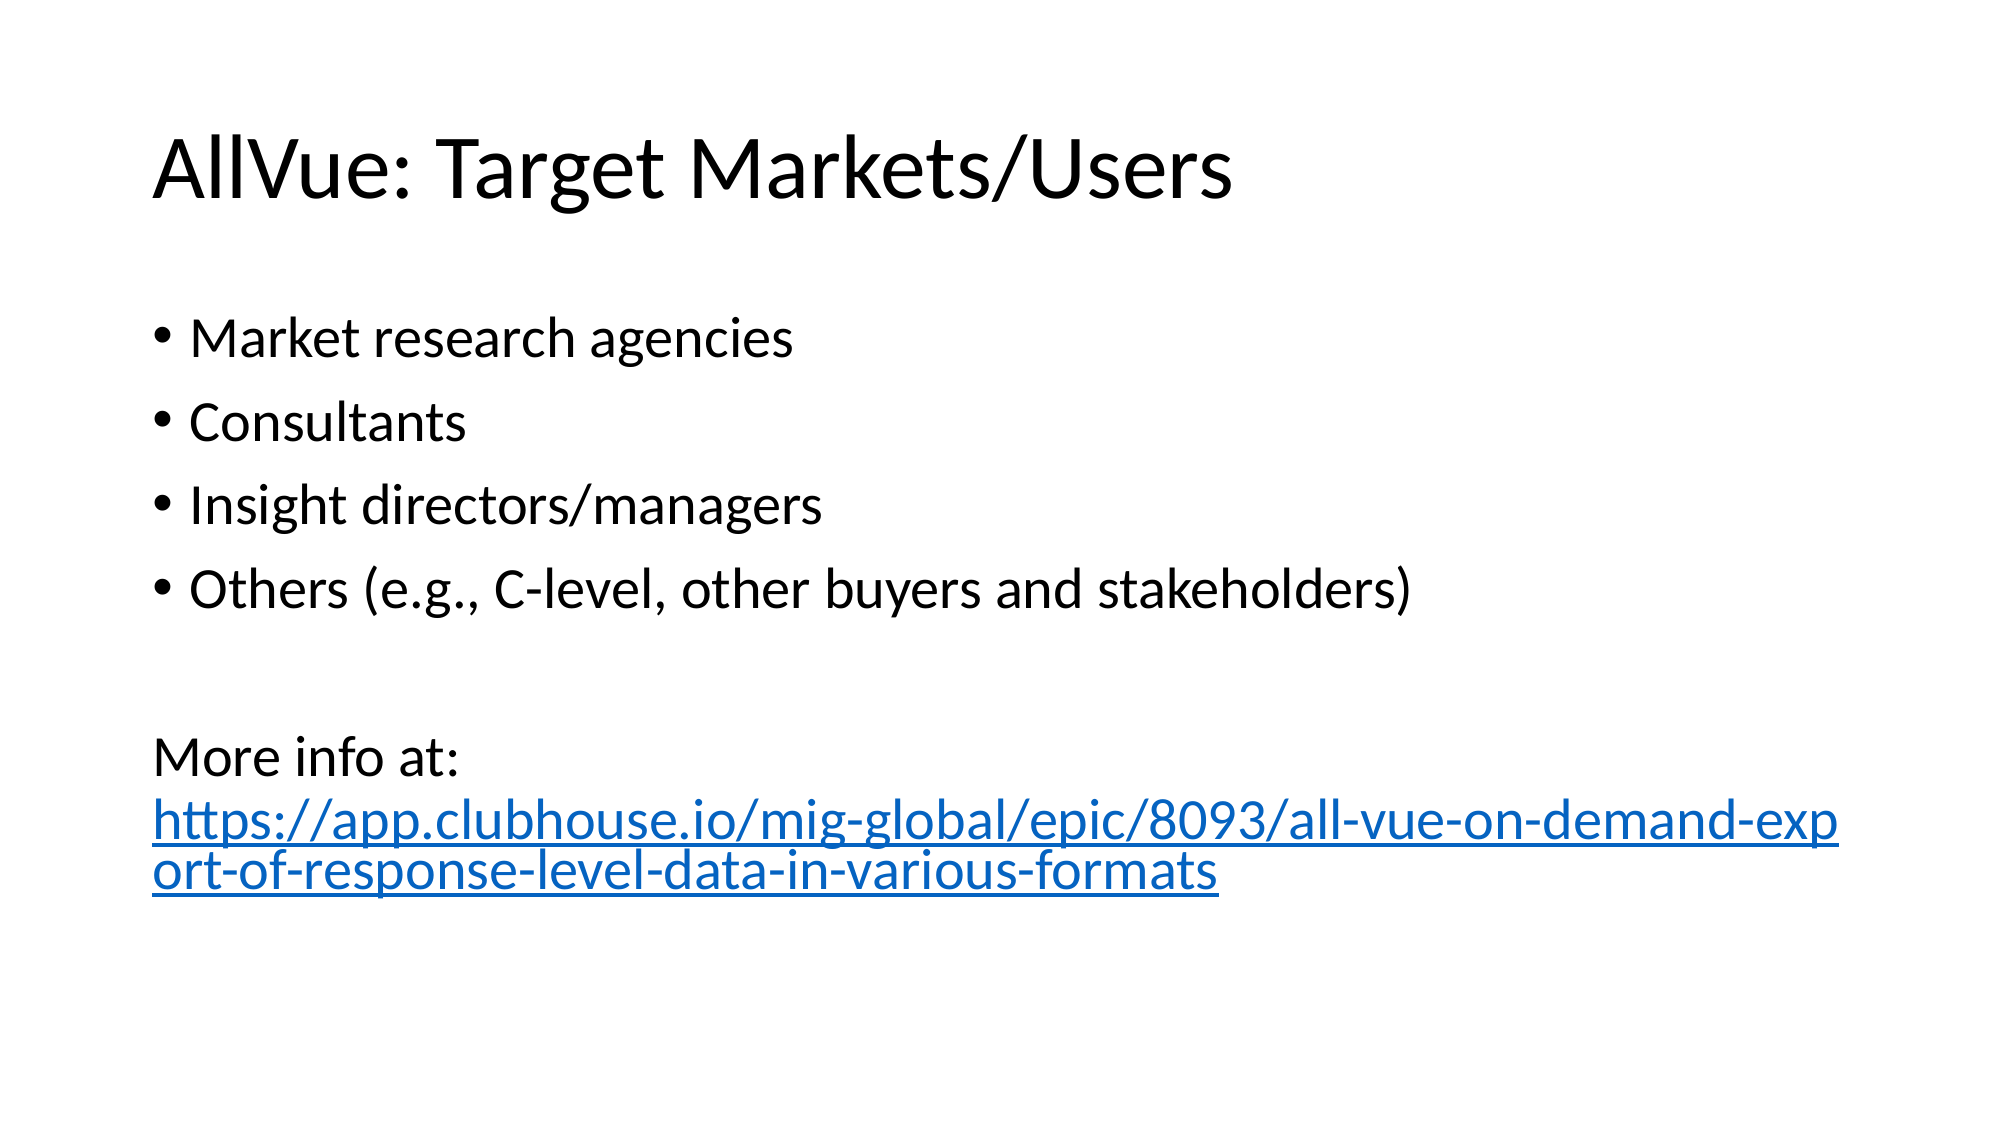

# AllVue: Target Markets/Users
Market research agencies
Consultants
Insight directors/managers
Others (e.g., C-level, other buyers and stakeholders)

More info at: https://app.clubhouse.io/mig-global/epic/8093/all-vue-on-demand-export-of-response-level-data-in-various-formats